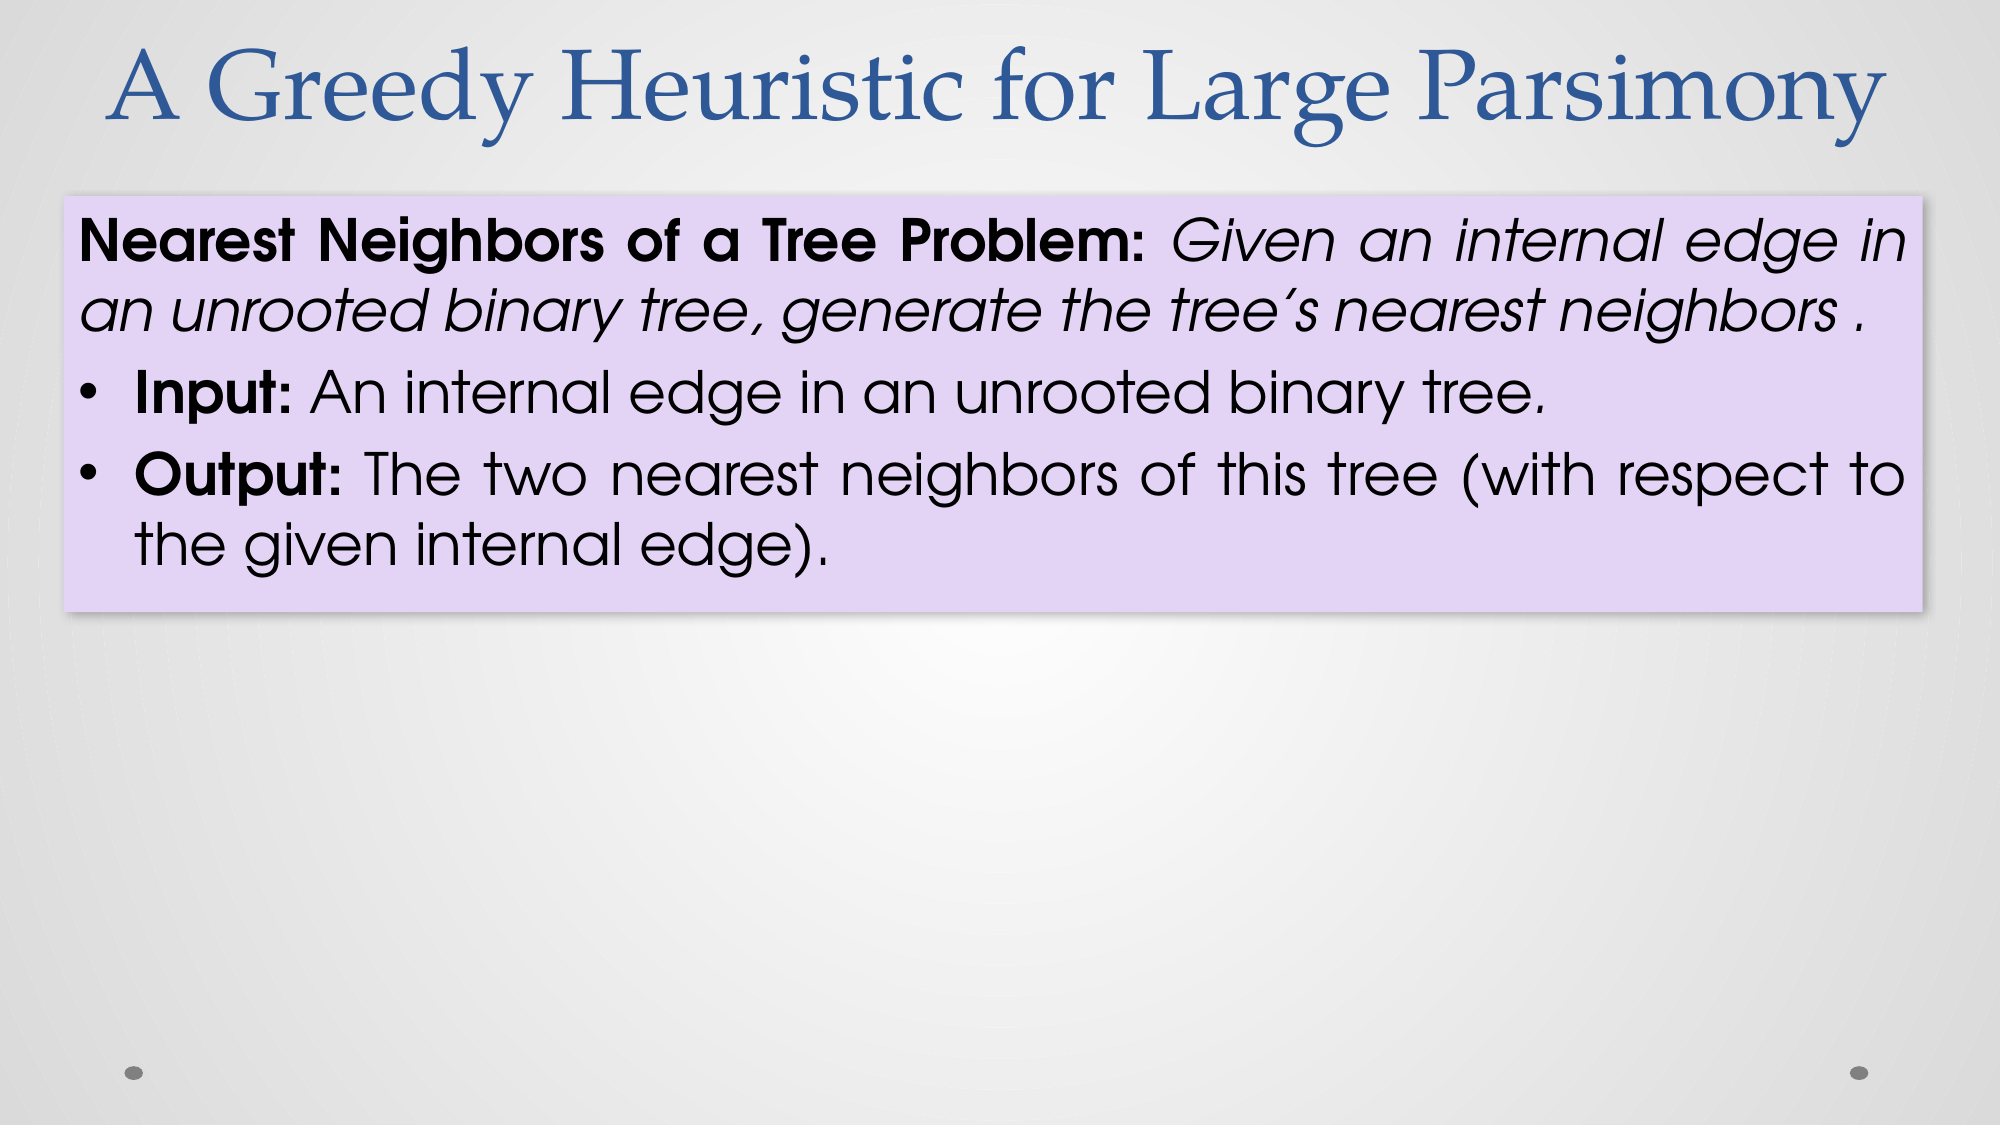

# A Greedy Heuristic for Large Parsimony
Nearest Neighbors of a Tree Problem: Given an internal edge in an unrooted binary tree, generate the tree’s nearest neighbors .
Input: An internal edge in an unrooted binary tree.
Output: The two nearest neighbors of this tree (with respect to the given internal edge).